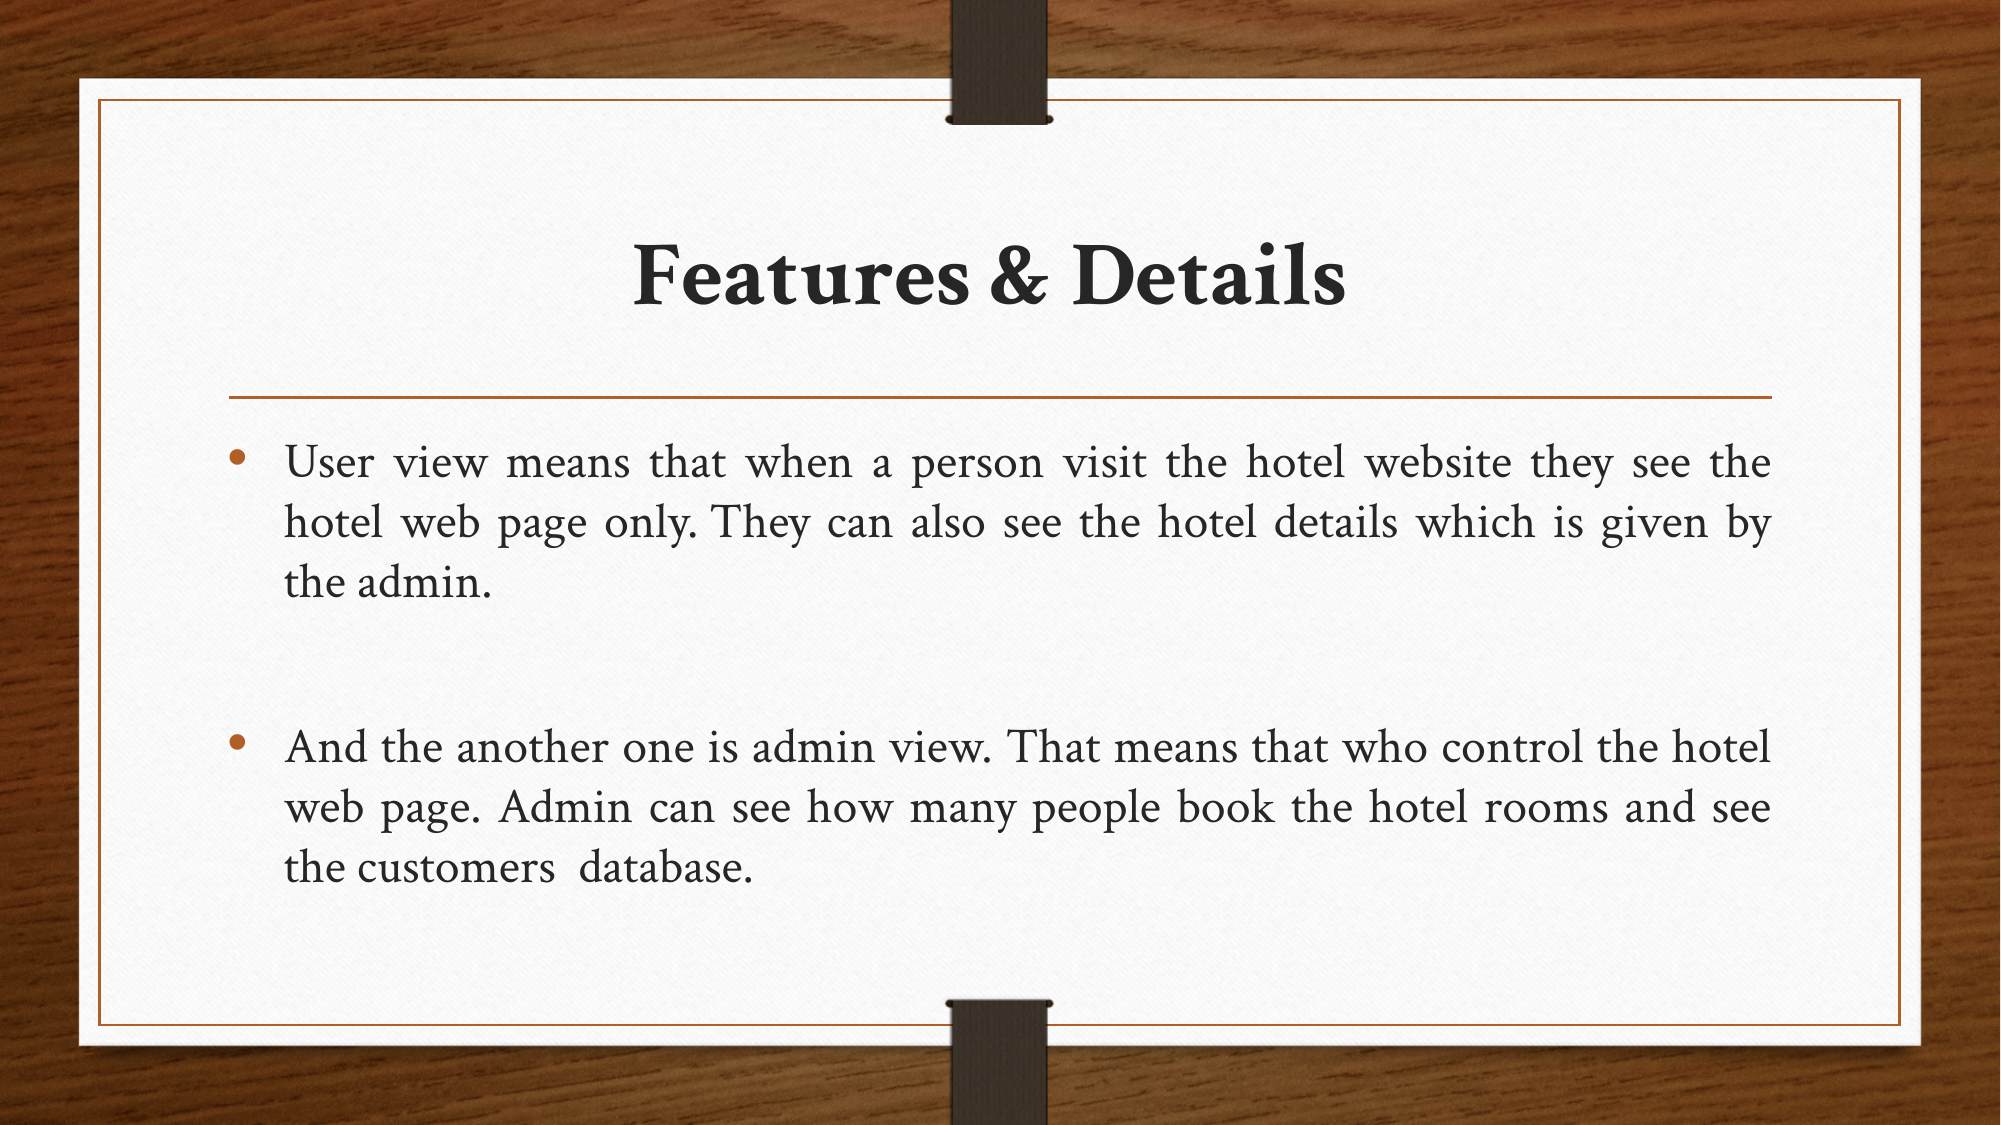

# Features & Details
User view means that when a person visit the hotel website they see the hotel web page only. They can also see the hotel details which is given by the admin.

And the another one is admin view. That means that who control the hotel web page. Admin can see how many people book the hotel rooms and see the customers  database.